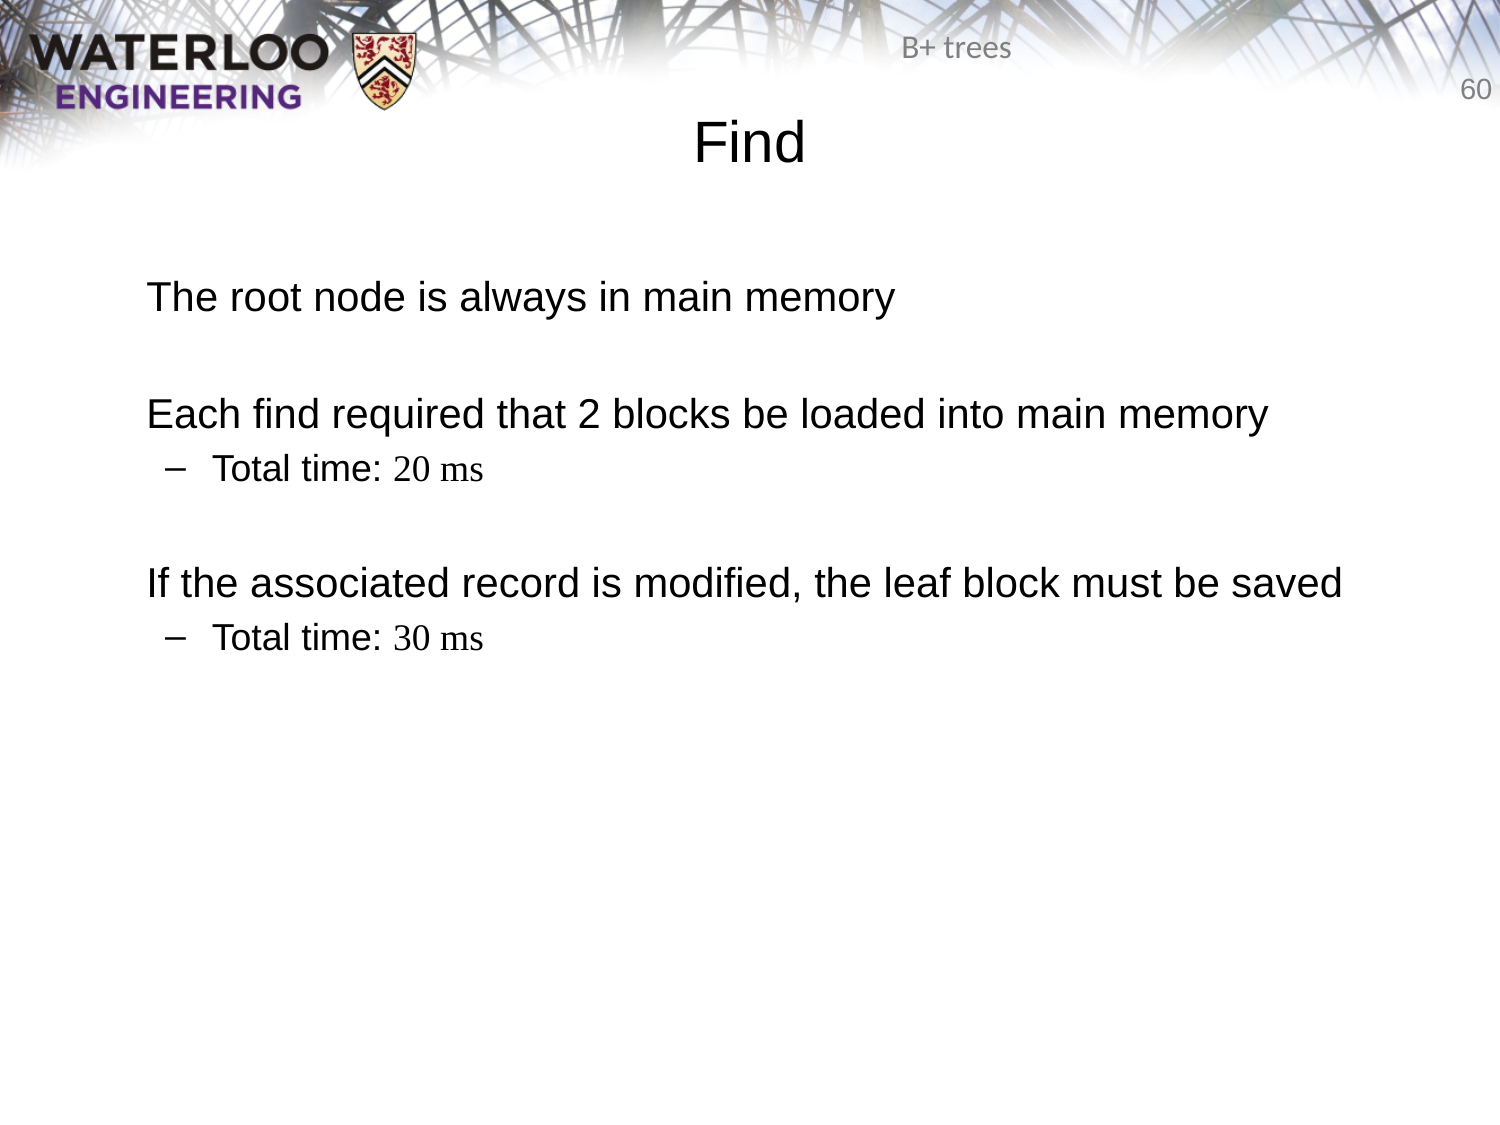

# Find
	The root node is always in main memory

	Each find required that 2 blocks be loaded into main memory
Total time: 20 ms

	If the associated record is modified, the leaf block must be saved
Total time: 30 ms